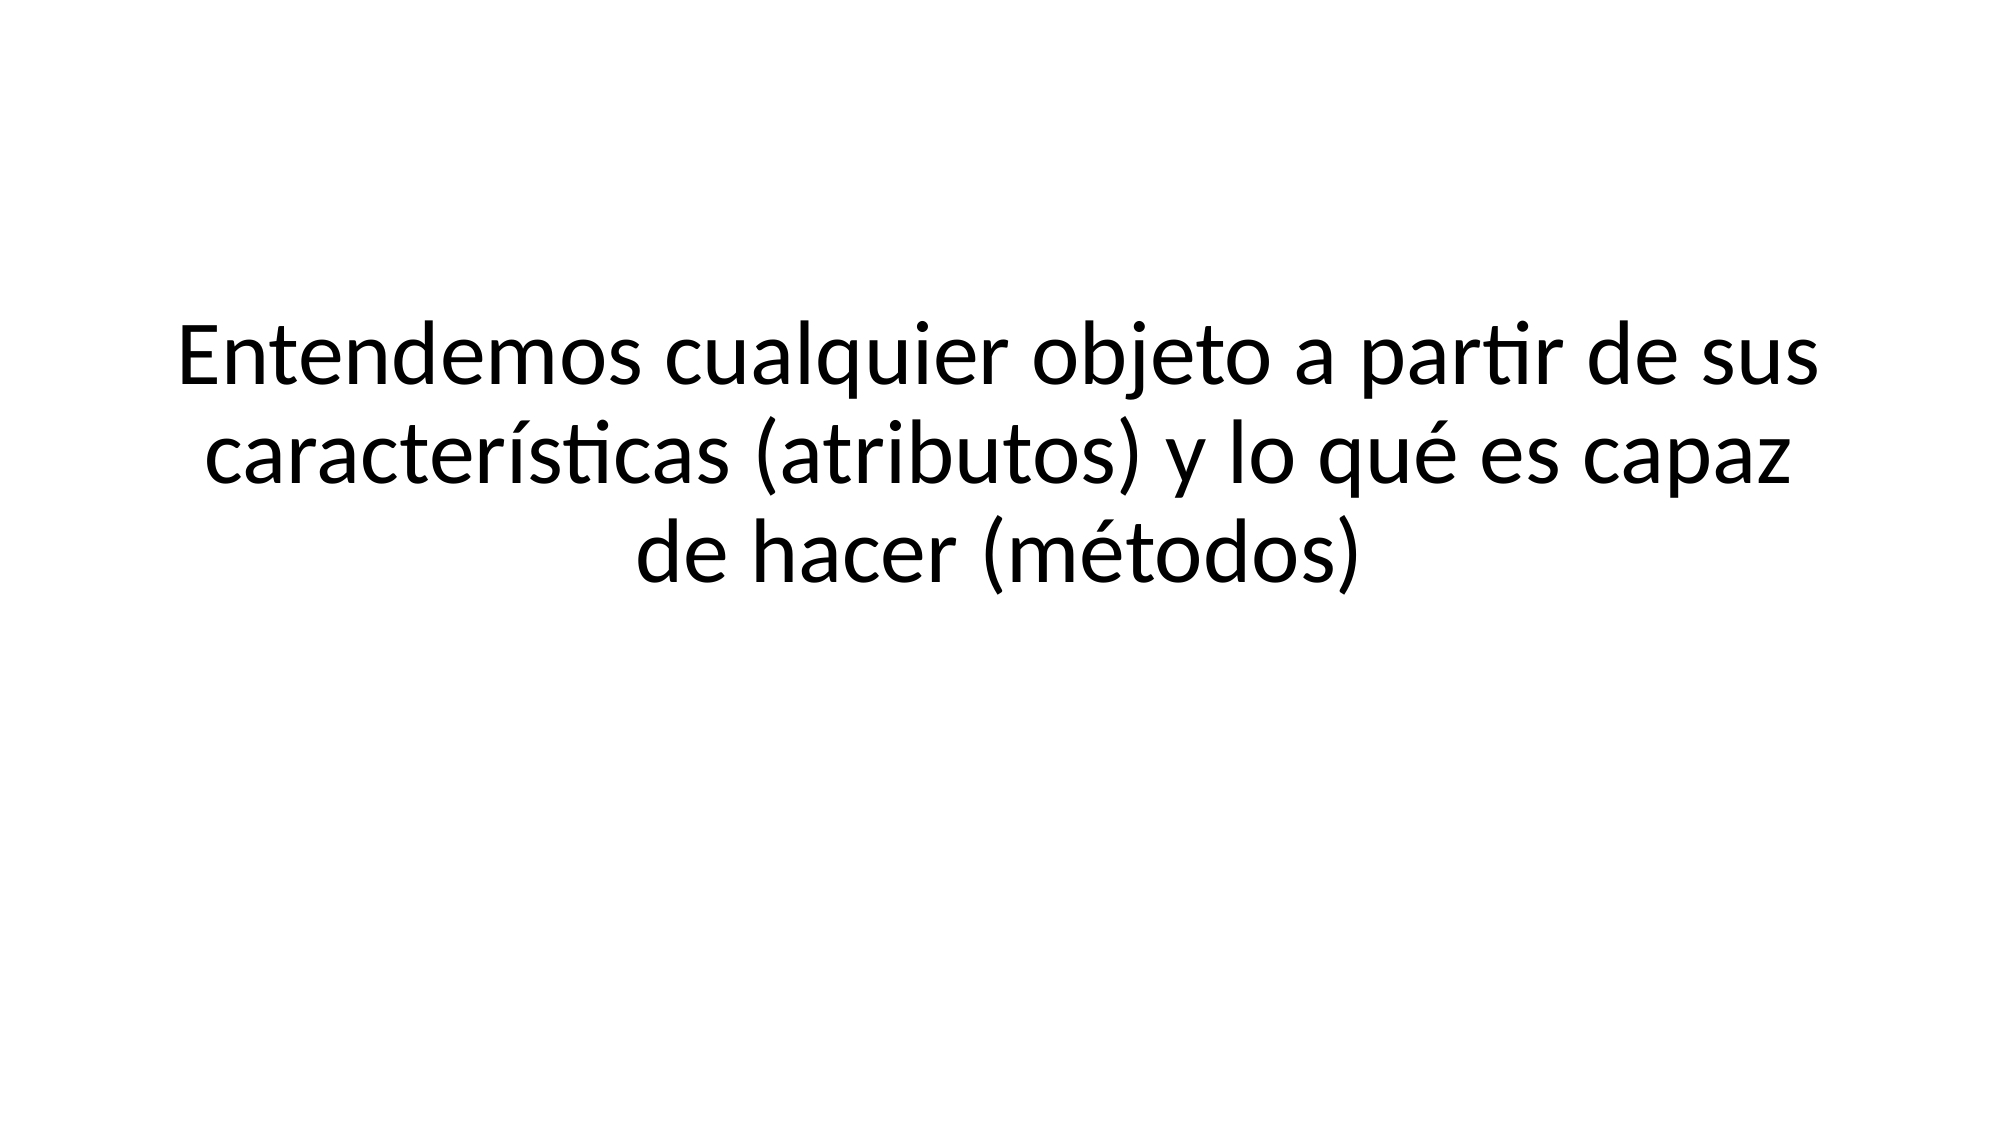

# Entendemos cualquier objeto a partir de sus características (atributos) y lo qué es capaz de hacer (métodos)